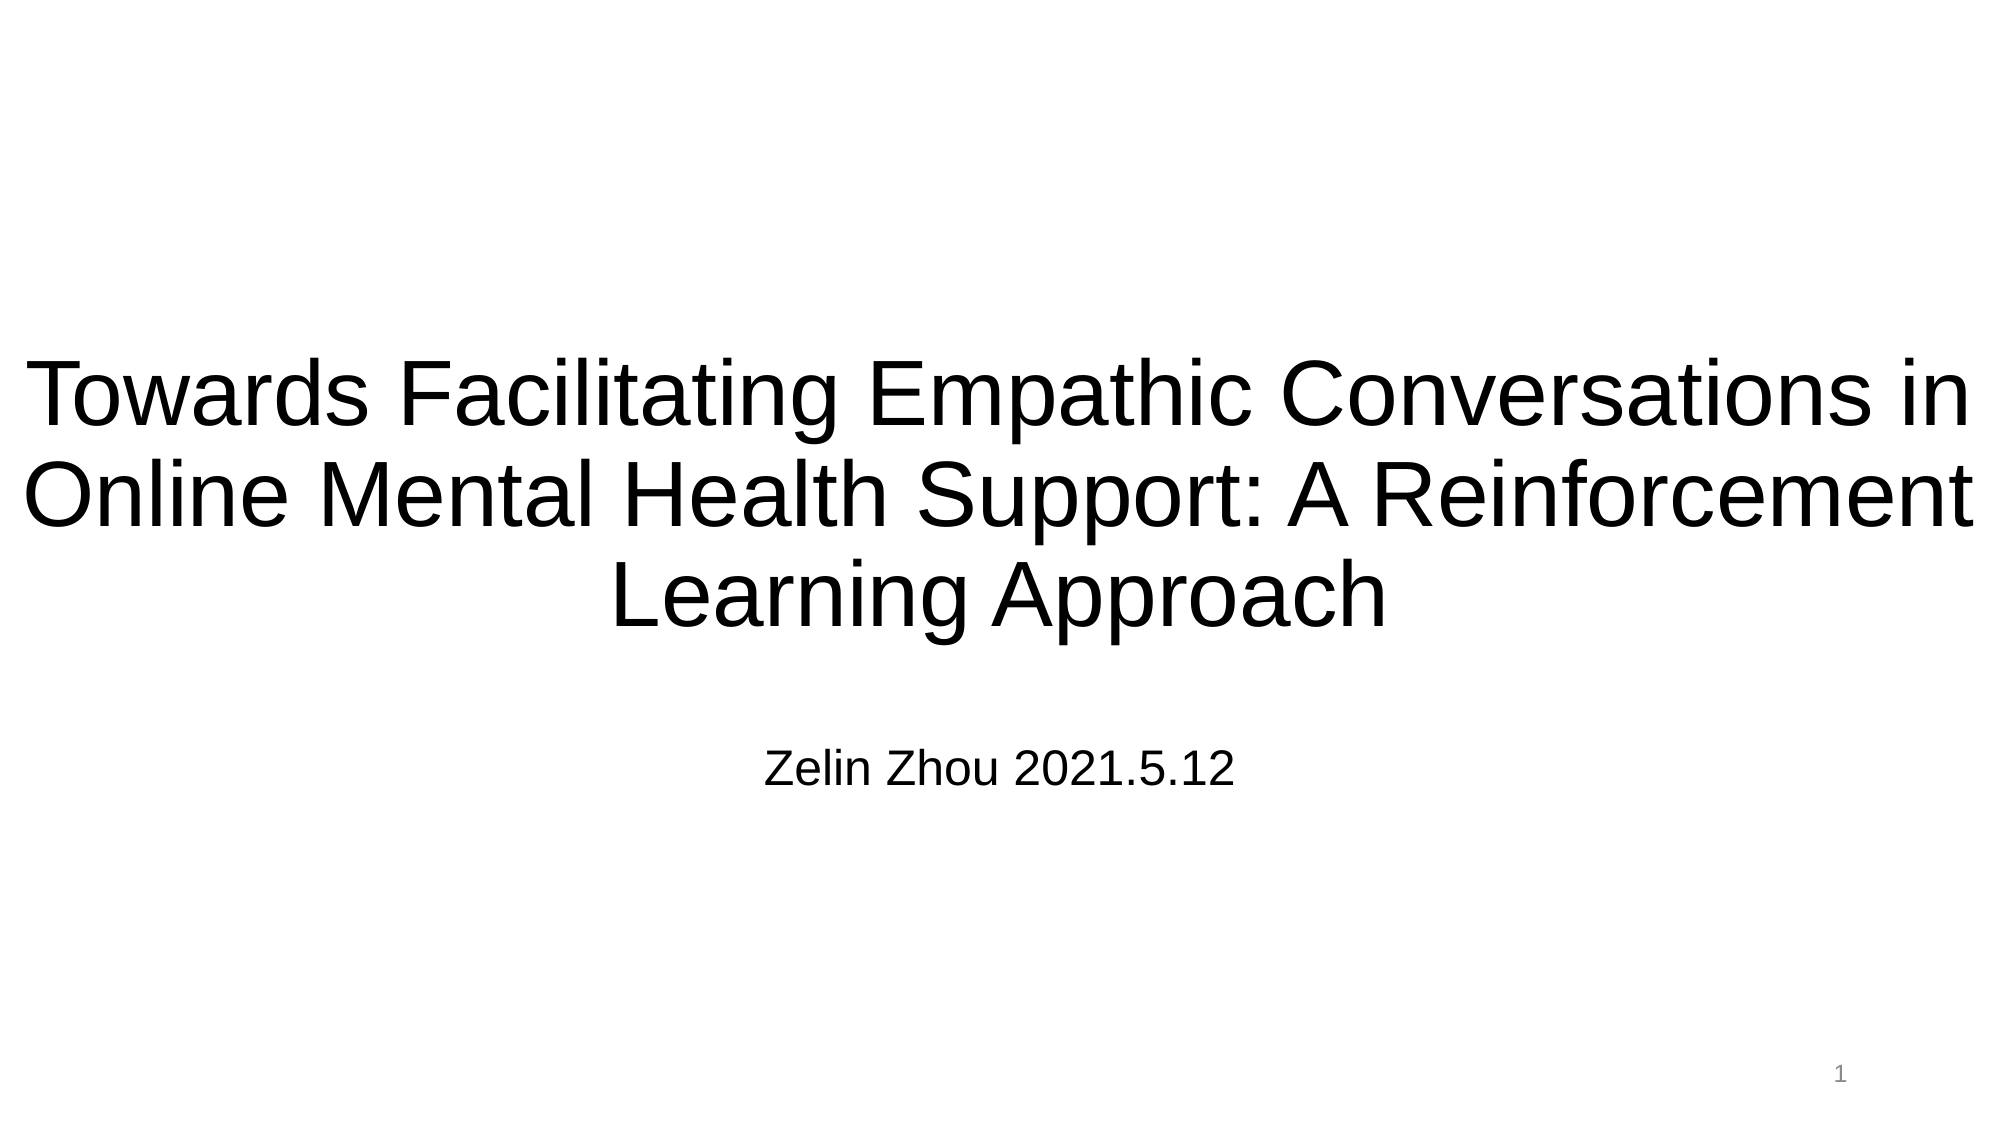

# Towards Facilitating Empathic Conversations in Online Mental Health Support: A Reinforcement Learning Approach

Zelin Zhou 2021.5.12
1